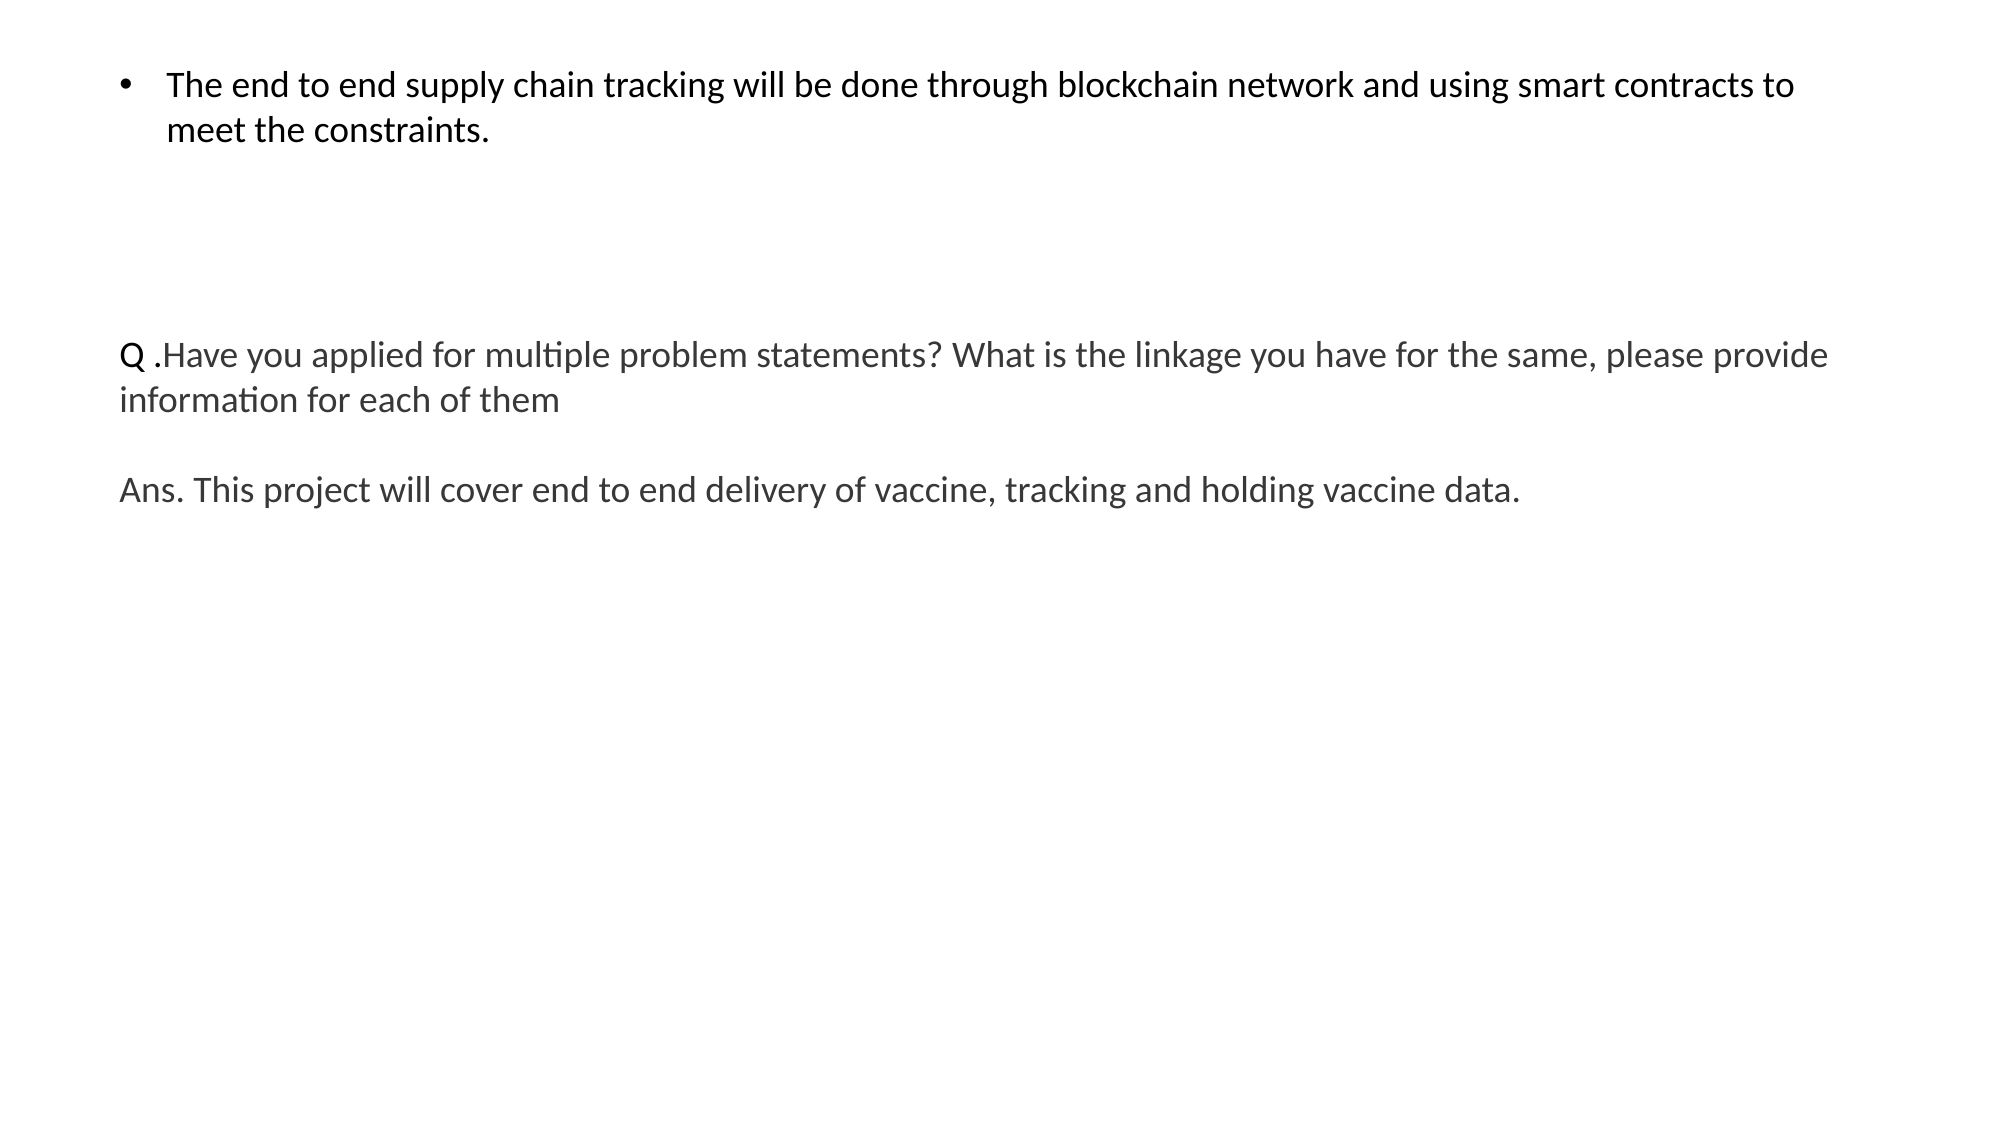

The end to end supply chain tracking will be done through blockchain network and using smart contracts to meet the constraints.

Q .Have you applied for multiple problem statements? What is the linkage you have for the same, please provide information for each of them

Ans. This project will cover end to end delivery of vaccine, tracking and holding vaccine data.